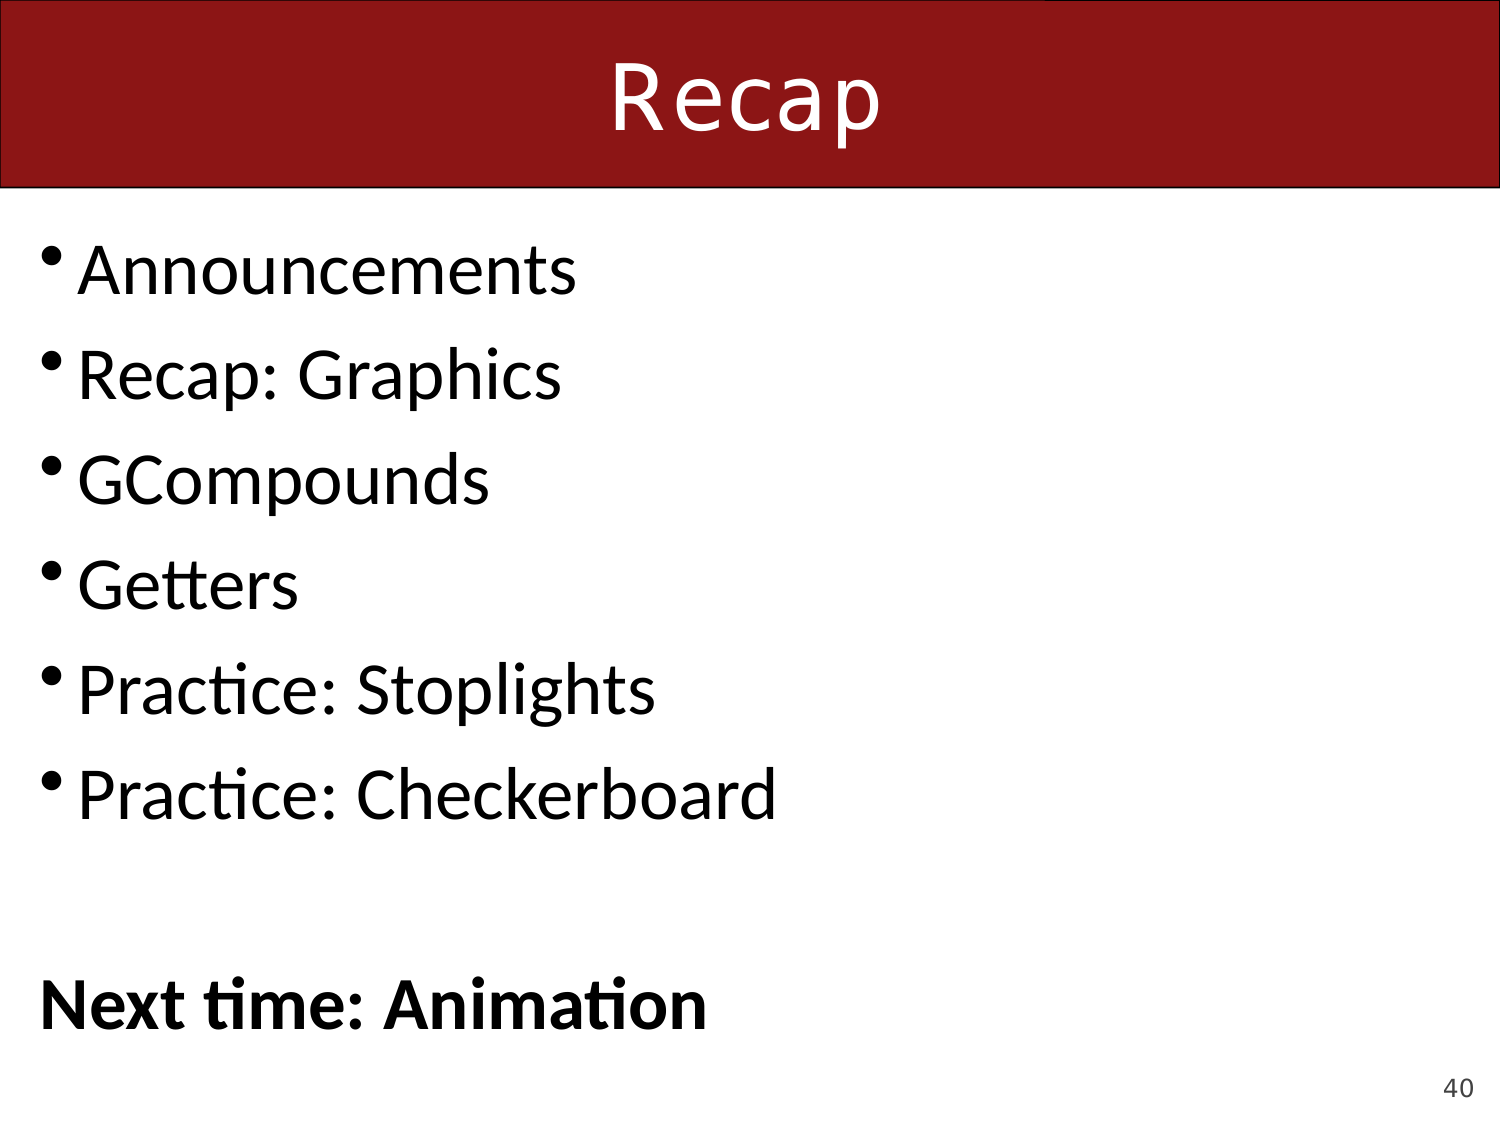

# Recap
Announcements
Recap: Graphics
GCompounds
Getters
Practice: Stoplights
Practice: Checkerboard

Next time: Animation